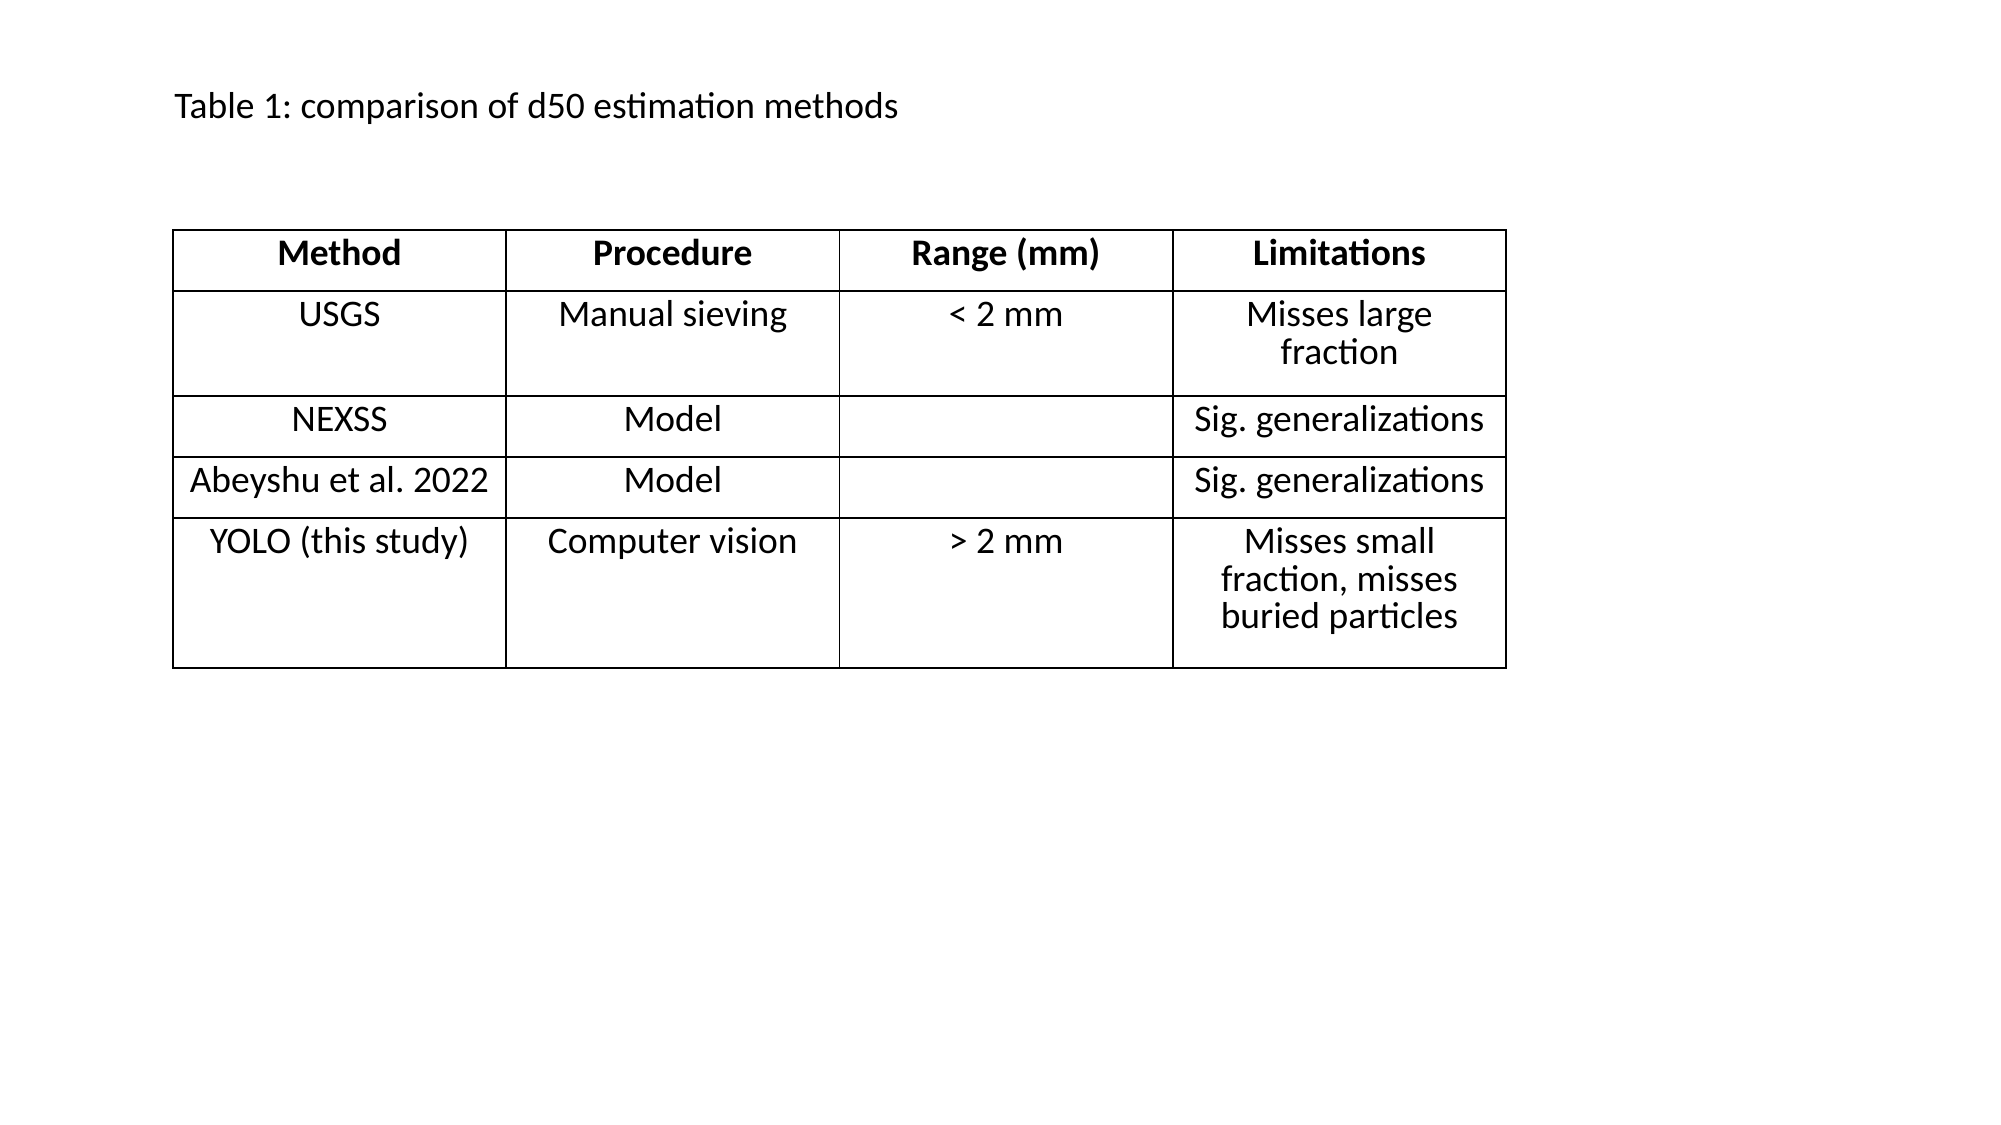

Table 1: comparison of d50 estimation methods
| Method | Procedure | Range (mm) | Limitations |
| --- | --- | --- | --- |
| USGS | Manual sieving | < 2 mm | Misses large fraction |
| NEXSS | Model |  | Sig. generalizations |
| Abeyshu et al. 2022 | Model |  | Sig. generalizations |
| YOLO (this study) | Computer vision | > 2 mm | Misses small fraction, misses buried particles |